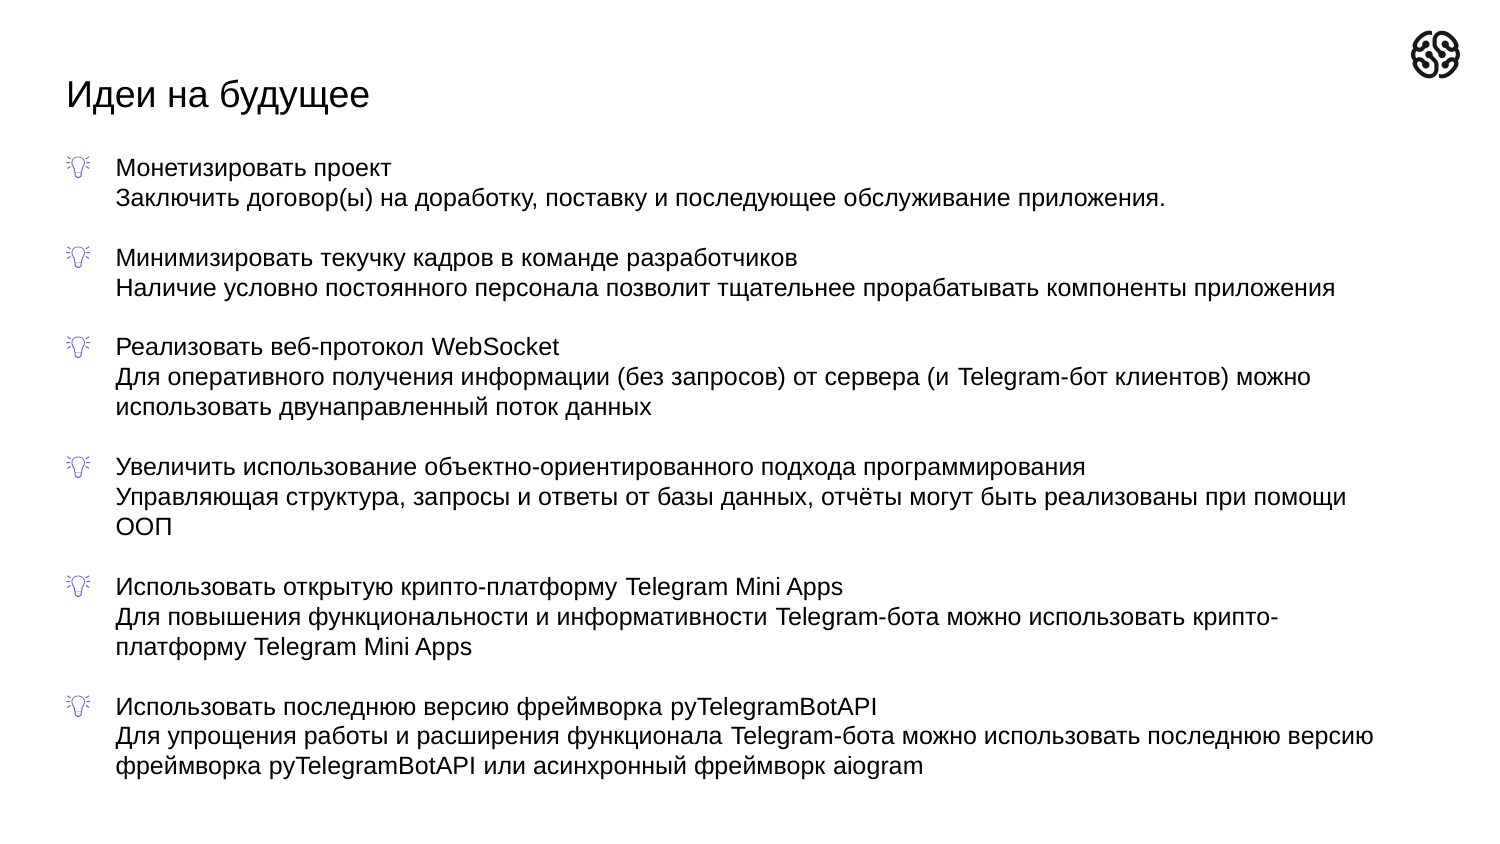

# Идеи на будущее
Монетизировать проект
Заключить договор(ы) на доработку, поставку и последующее обслуживание приложения.

Минимизировать текучку кадров в команде разработчиков
Наличие условно постоянного персонала позволит тщательнее прорабатывать компоненты приложения

Реализовать веб-протокол WebSocket
Для оперативного получения информации (без запросов) от сервера (и Telegram-бот клиентов) можно использовать двунаправленный поток данных

Увеличить использование объектно-ориентированного подхода программирования
Управляющая структура, запросы и ответы от базы данных, отчёты могут быть реализованы при помощи ООП

Использовать открытую крипто-платформу Telegram Mini Apps
Для повышения функциональности и информативности Telegram-бота можно использовать крипто-платформу Telegram Mini Apps

Использовать последнюю версию фреймворка pyTelegramBotAPI
Для упрощения работы и расширения функционала Telegram-бота можно использовать последнюю версию фреймворка pyTelegramBotAPI или асинхронный фреймворк aiogram